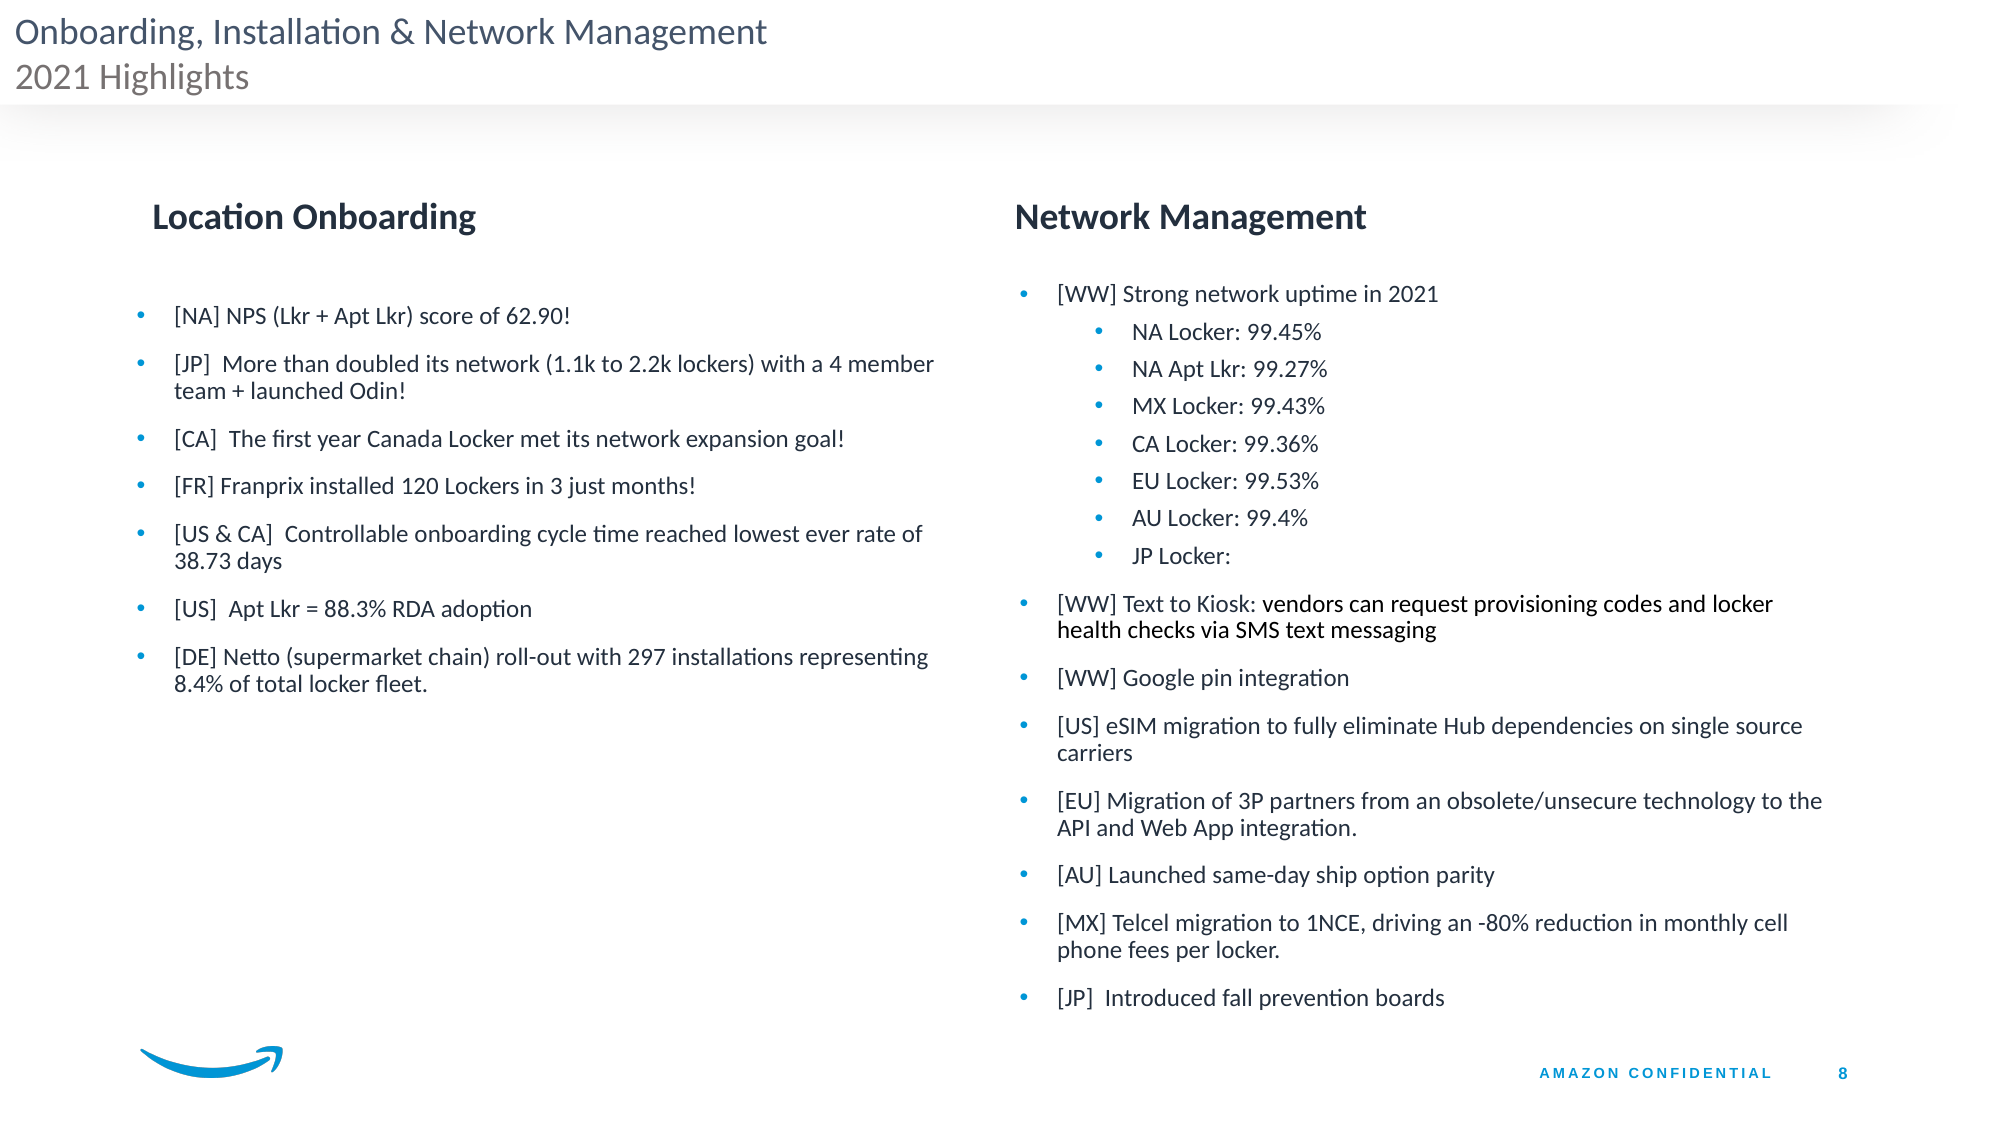

Onboarding, Installation & Network Management
2021 Highlights
Location Onboarding
Network Management

[NA] NPS (Lkr + Apt Lkr) score of 62.90!
[JP]  More than doubled its network (1.1k to 2.2k lockers) with a 4 member team + launched Odin!
[CA]  The first year Canada Locker met its network expansion goal!
[FR] Franprix installed 120 Lockers in 3 just months!
[US & CA]  Controllable onboarding cycle time reached lowest ever rate of 38.73 days
[US]  Apt Lkr = 88.3% RDA adoption
[DE] Netto (supermarket chain) roll-out with 297 installations representing 8.4% of total locker fleet.
[WW] Strong network uptime in 2021
NA Locker: 99.45%
NA Apt Lkr: 99.27%
MX Locker: 99.43%
CA Locker: 99.36%
EU Locker: 99.53%
AU Locker: 99.4%
JP Locker:
[WW] Text to Kiosk: vendors can request provisioning codes and locker health checks via SMS text messaging
[WW] Google pin integration
[US] eSIM migration to fully eliminate Hub dependencies on single source carriers
[EU] Migration of 3P partners from an obsolete/unsecure technology to the API and Web App integration.
[AU] Launched same-day ship option parity
[MX] Telcel migration to 1NCE, driving an -80% reduction in monthly cell phone fees per locker.
[JP]  Introduced fall prevention boards
AMAZON CONFIDENTIAL
8